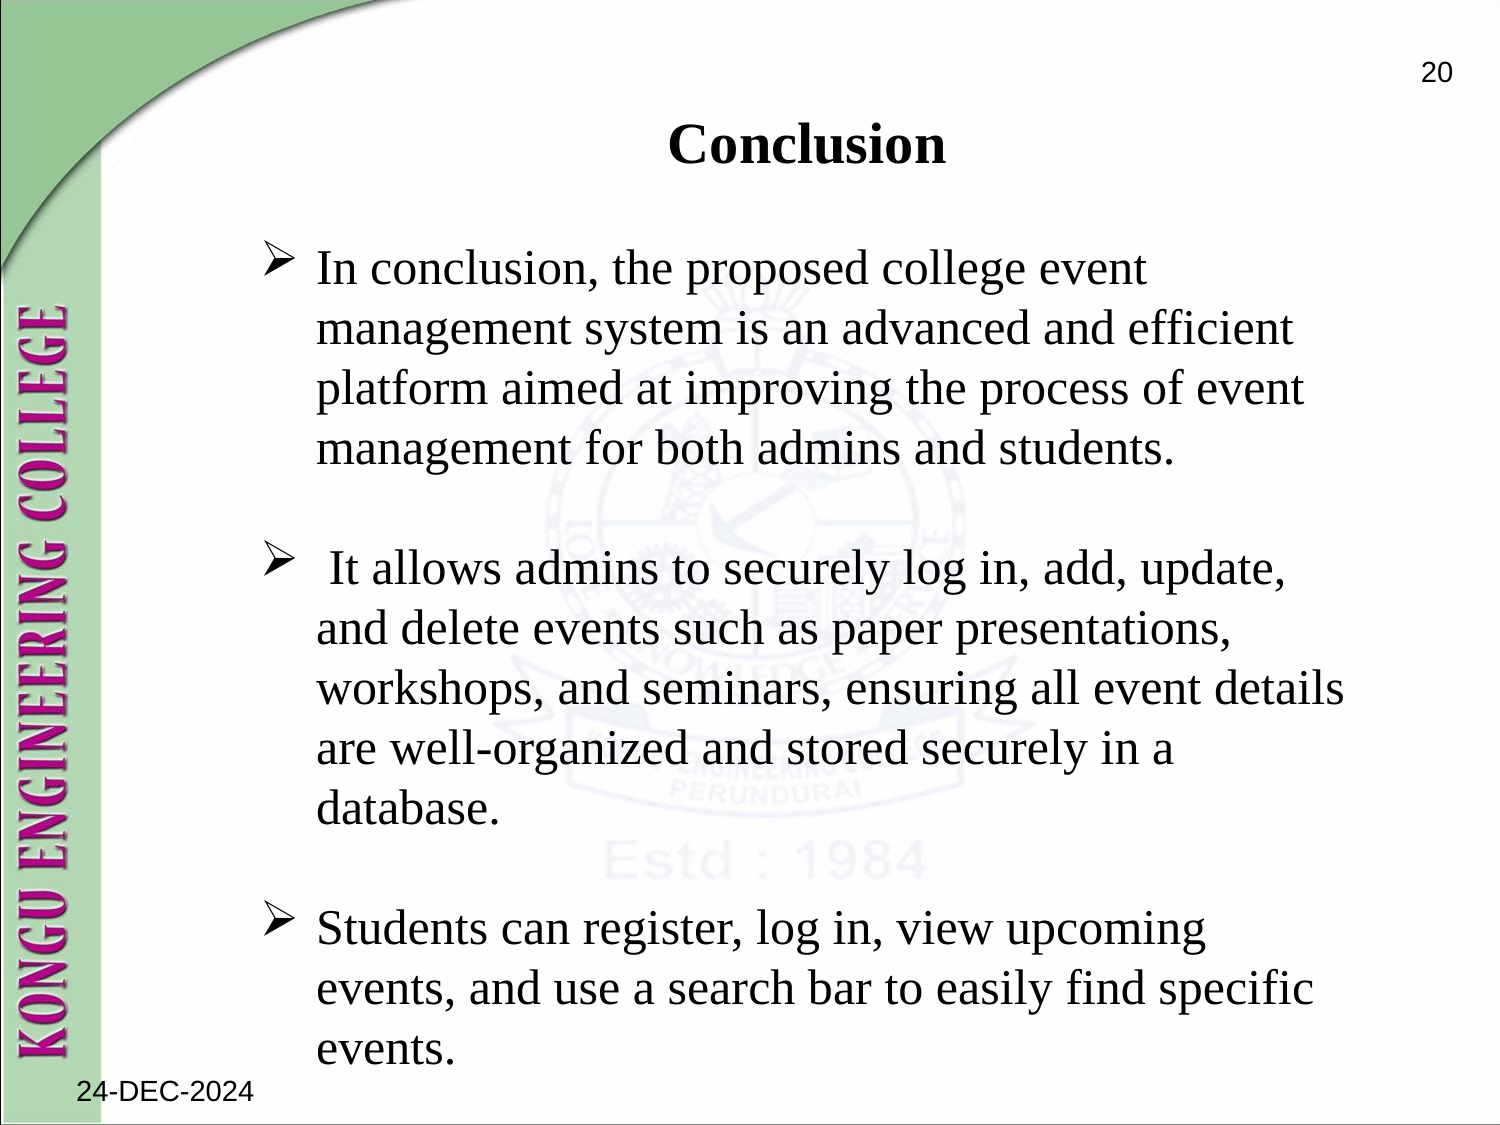

20
Conclusion
In conclusion, the proposed college event management system is an advanced and efficient platform aimed at improving the process of event management for both admins and students.

 It allows admins to securely log in, add, update, and delete events such as paper presentations, workshops, and seminars, ensuring all event details are well-organized and stored securely in a database.

Students can register, log in, view upcoming events, and use a search bar to easily find specific events.

24-DEC-2024